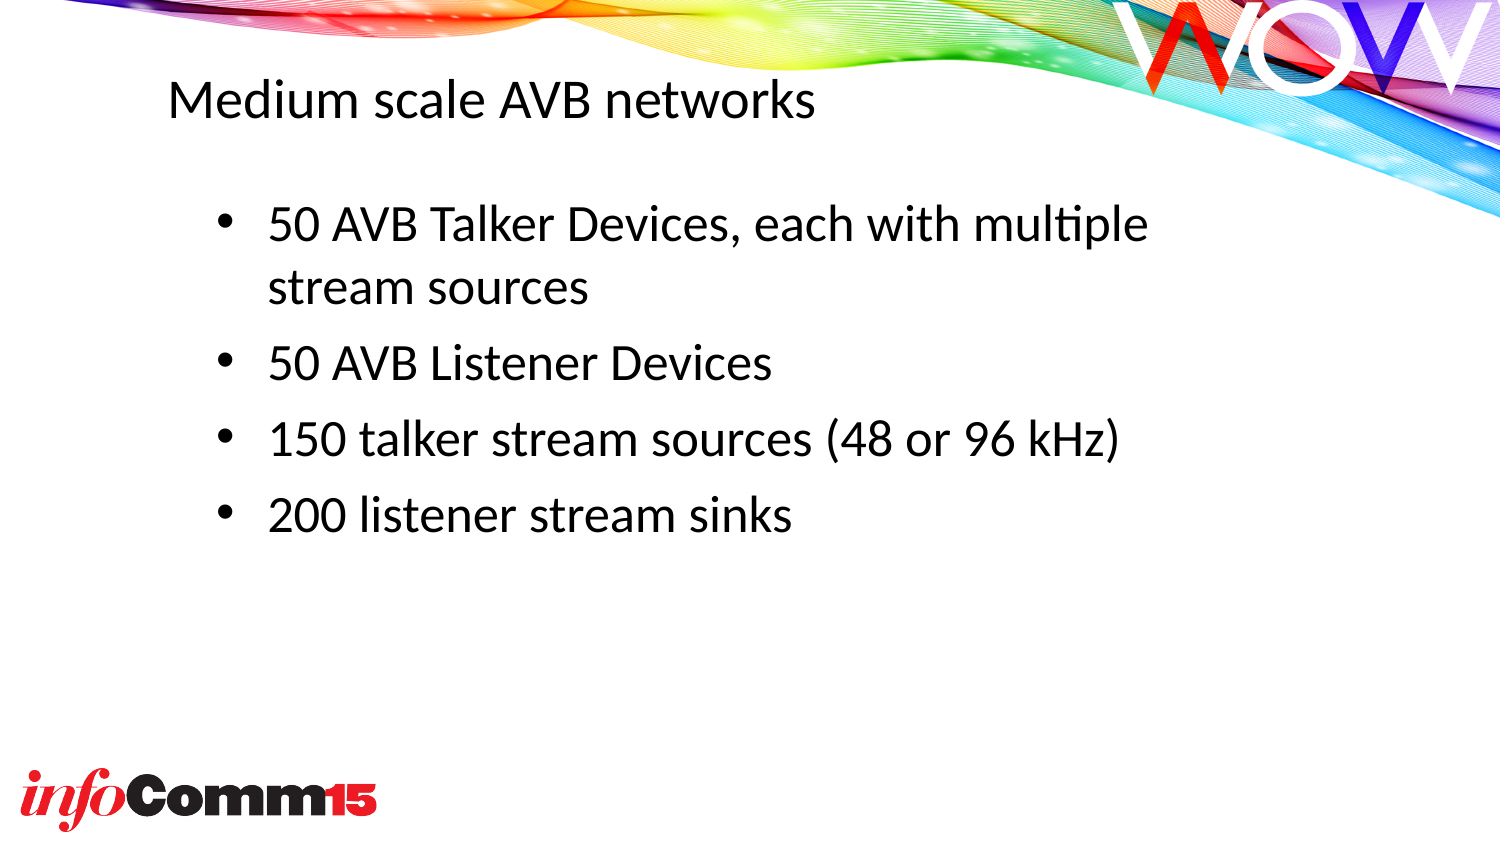

Medium scale AVB networks
50 AVB Talker Devices, each with multiple stream sources
50 AVB Listener Devices
150 talker stream sources (48 or 96 kHz)
200 listener stream sinks